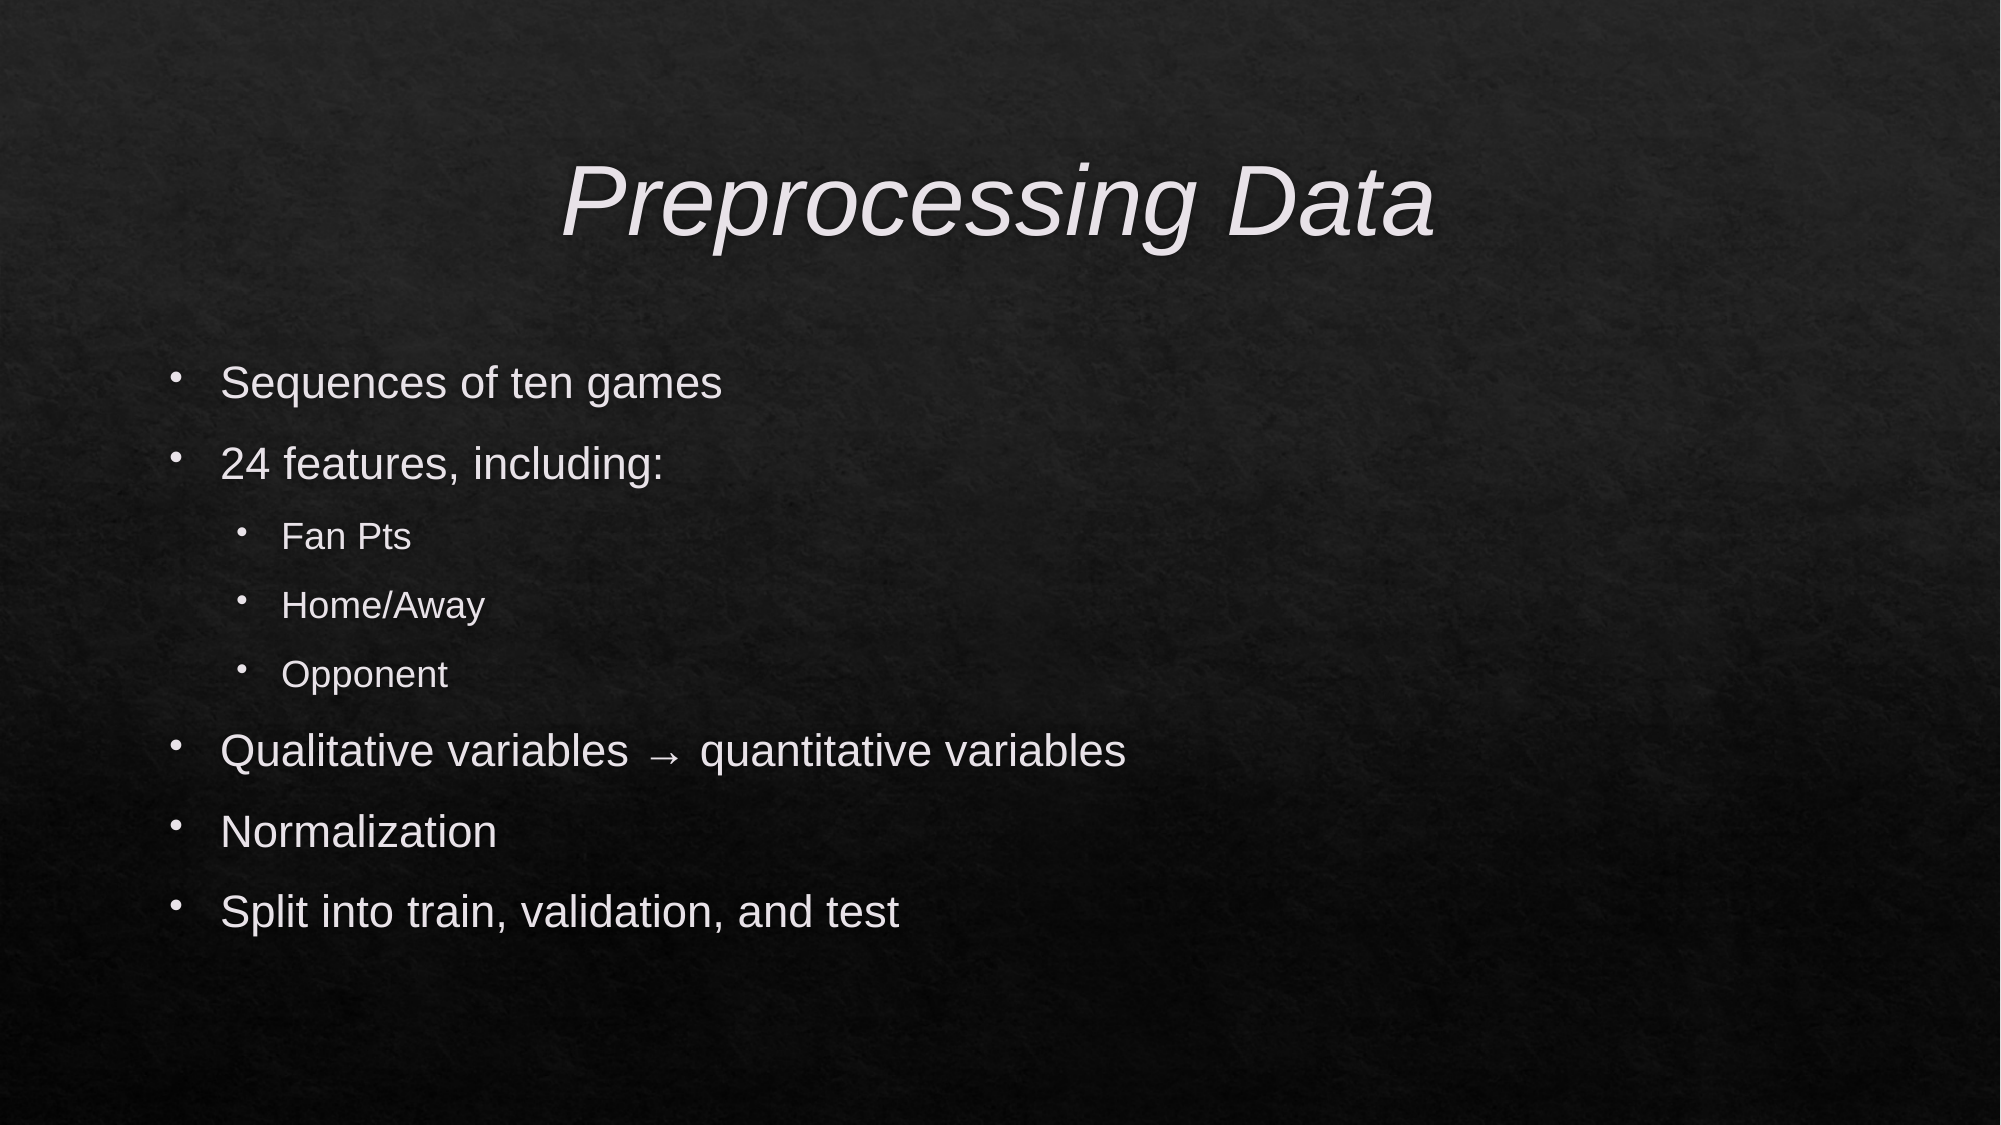

# Preprocessing Data
Sequences of ten games
24 features, including:
Fan Pts
Home/Away
Opponent
Qualitative variables → quantitative variables
Normalization
Split into train, validation, and test